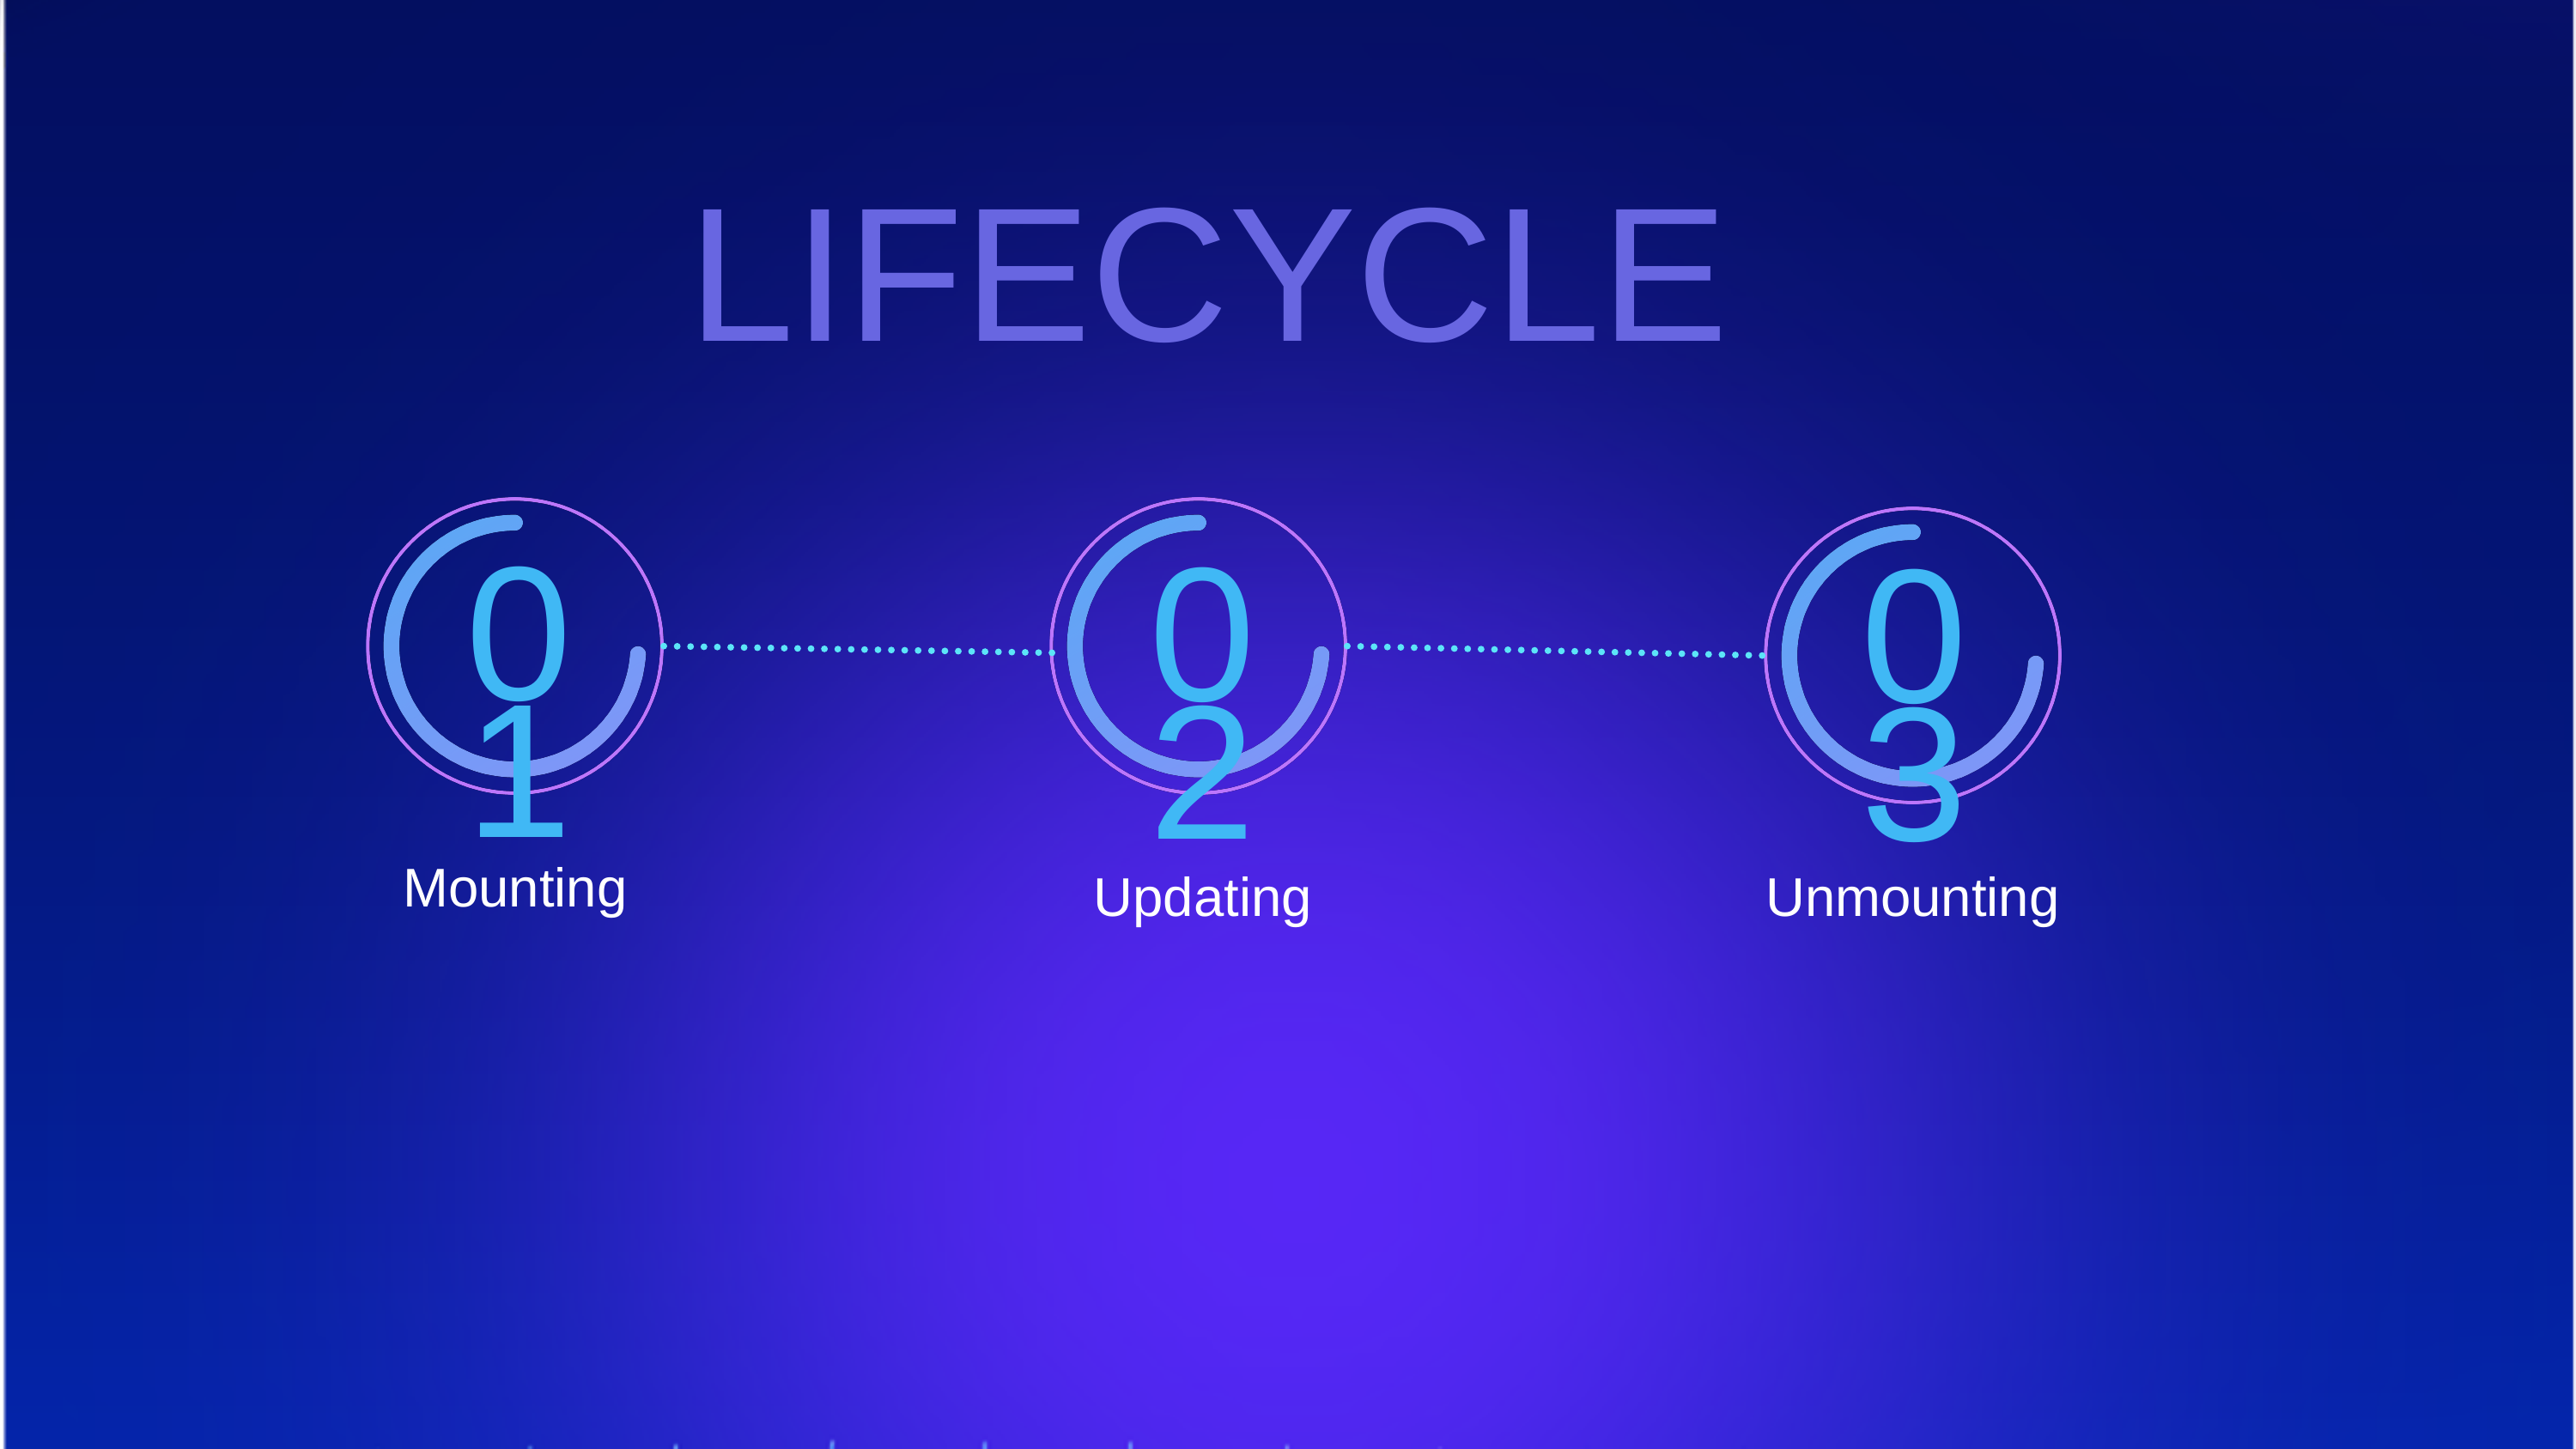

LIFECYCLE

01
02
03

Mounting
Updating
Unmounting